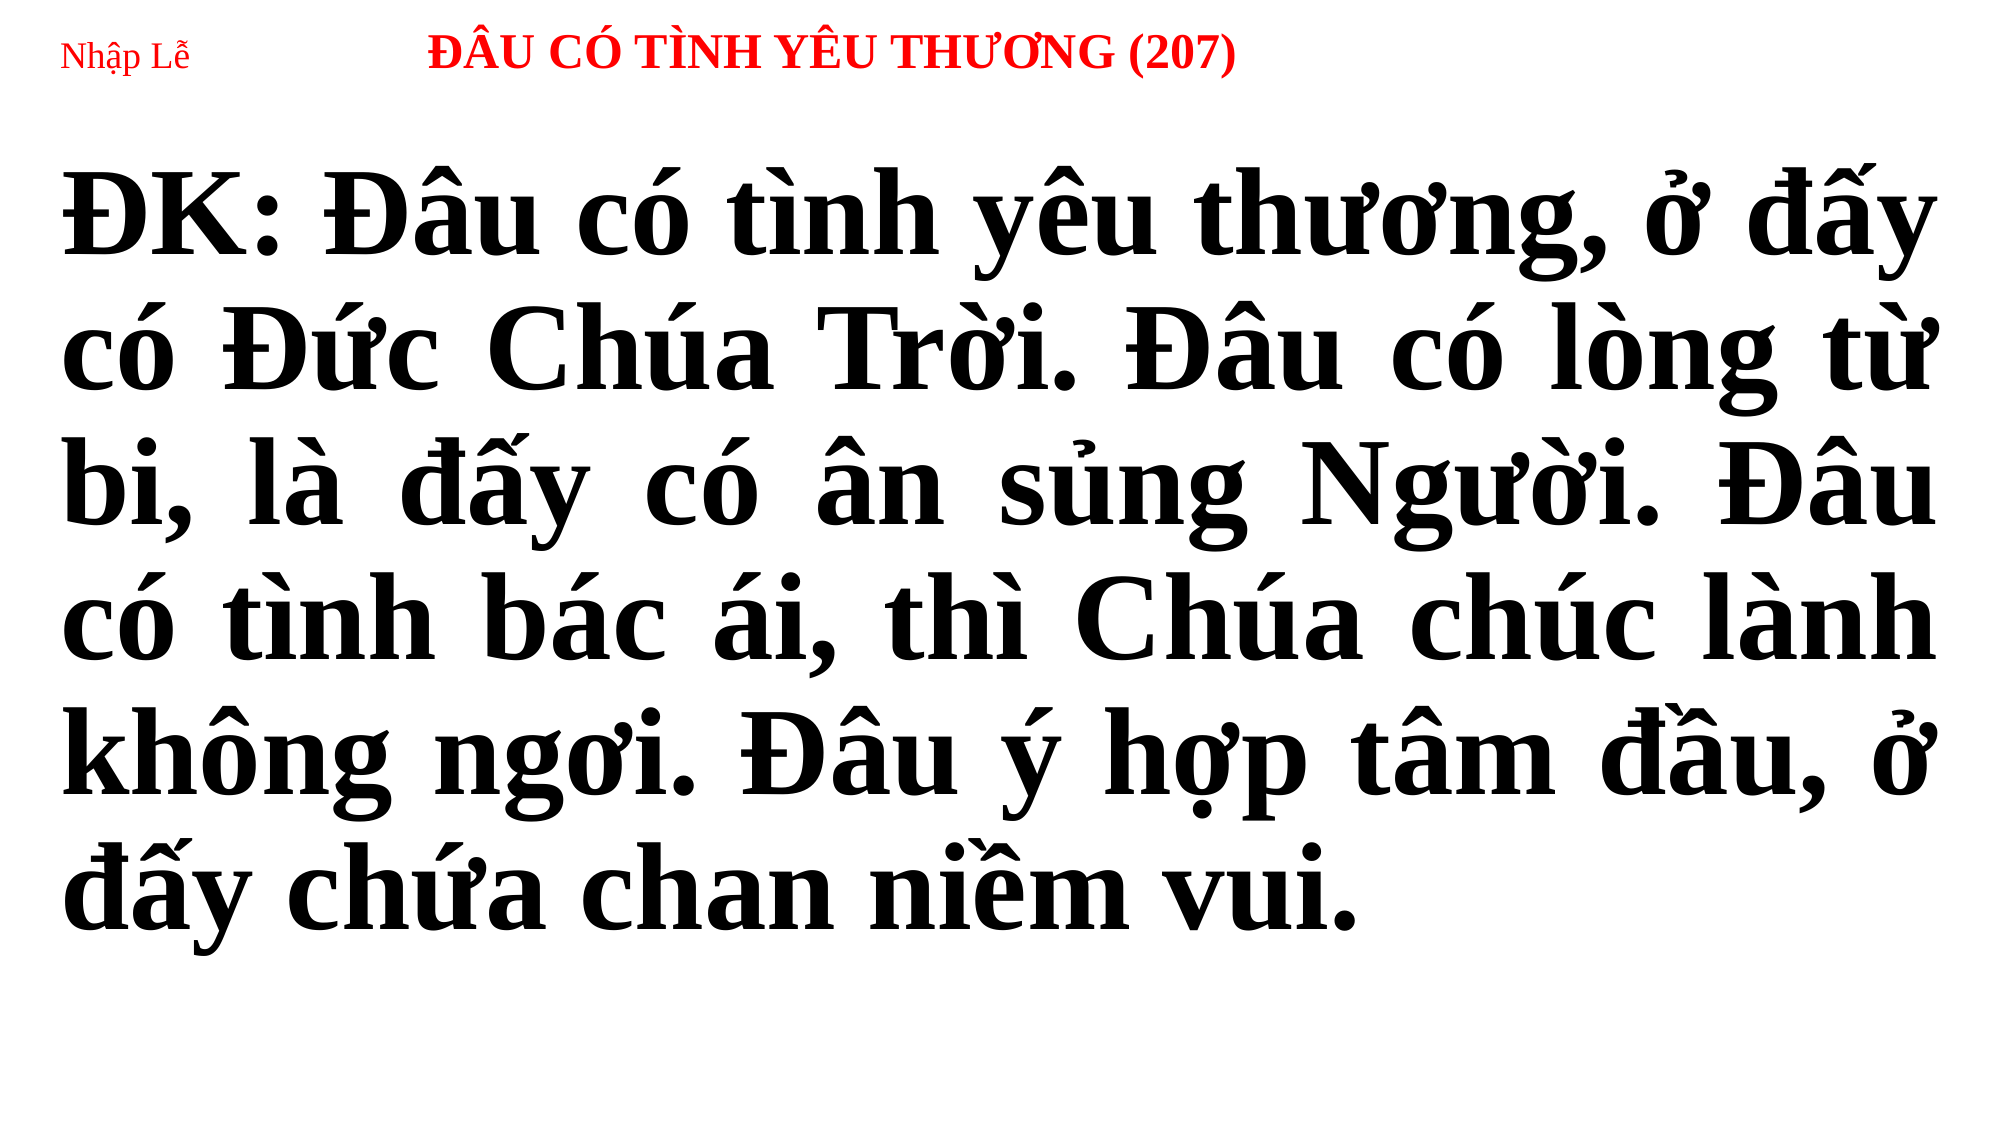

# Nhập Lễ                         ĐÂU CÓ TÌNH YÊU THƯƠNG (207)
ĐK: Đâu có tình yêu thương, ở đấy có Đức Chúa Trời. Đâu có lòng từ bi, là đấy có ân sủng Người. Đâu có tình bác ái, thì Chúa chúc lành không ngơi. Đâu ý hợp tâm đầu, ở đấy chứa chan niềm vui.